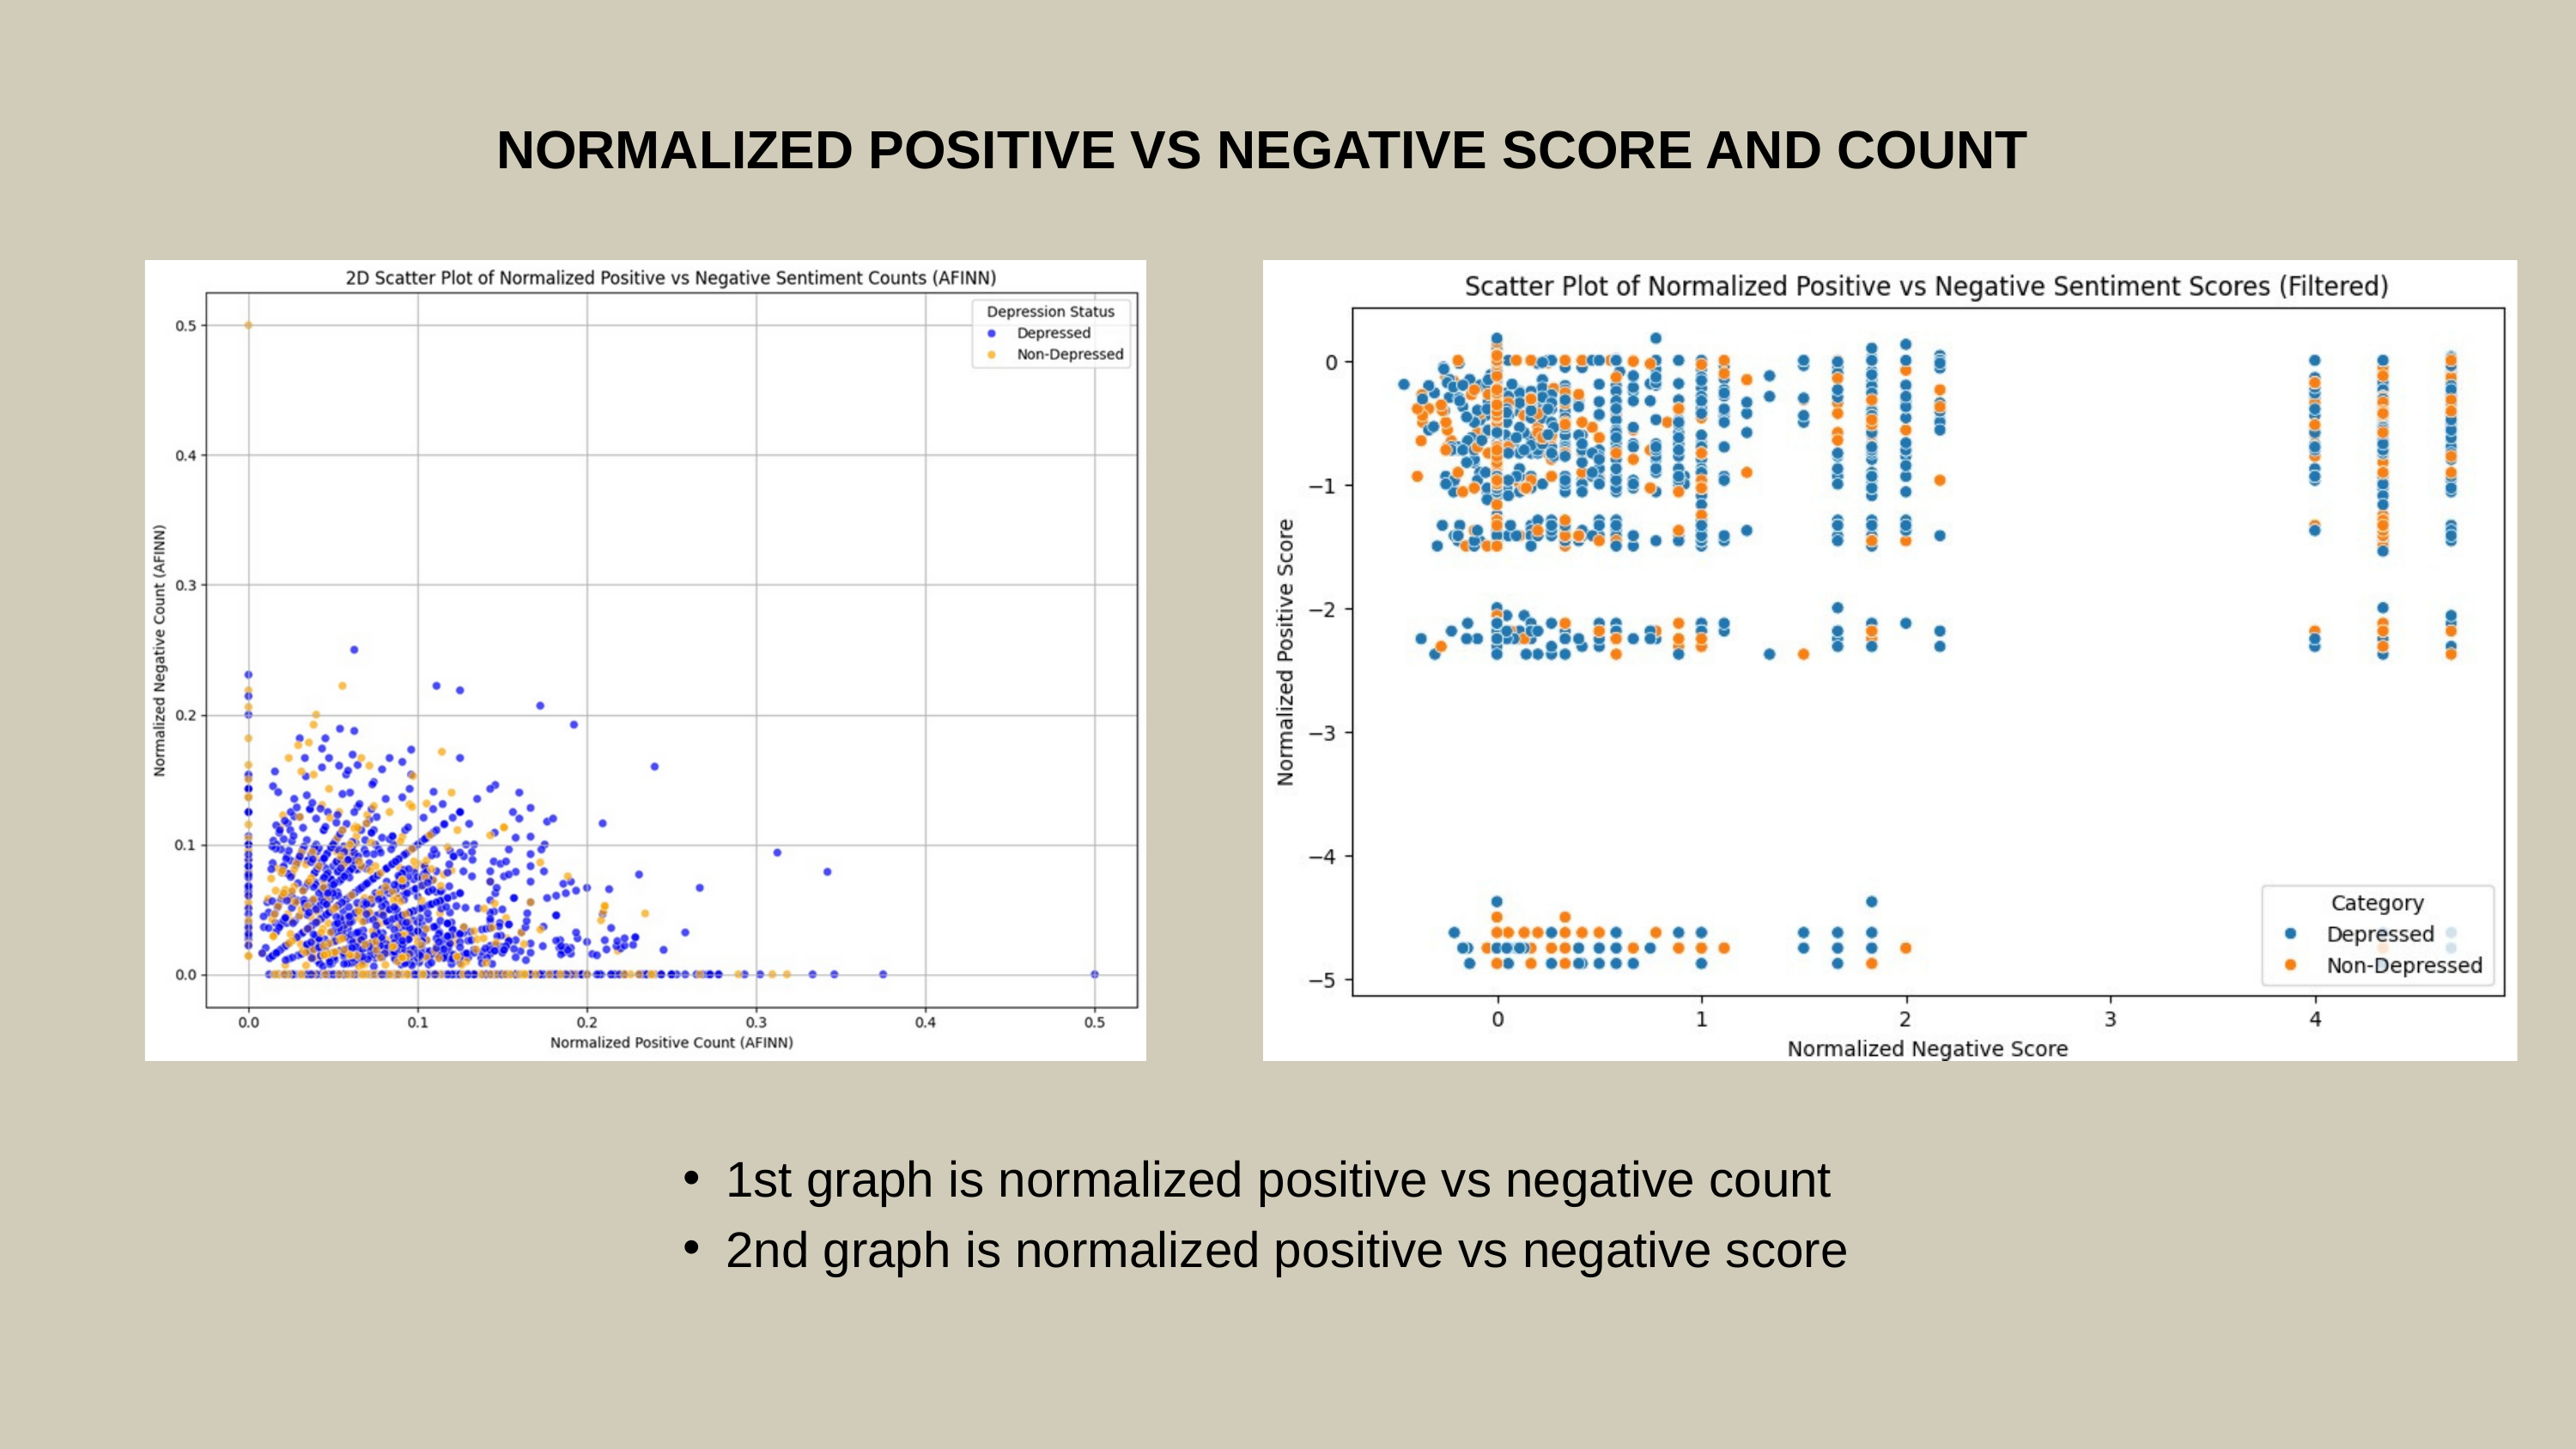

NORMALIZED POSITIVE VS NEGATIVE SCORE AND COUNT

1st graph is normalized positive vs negative count
2nd graph is normalized positive vs negative score